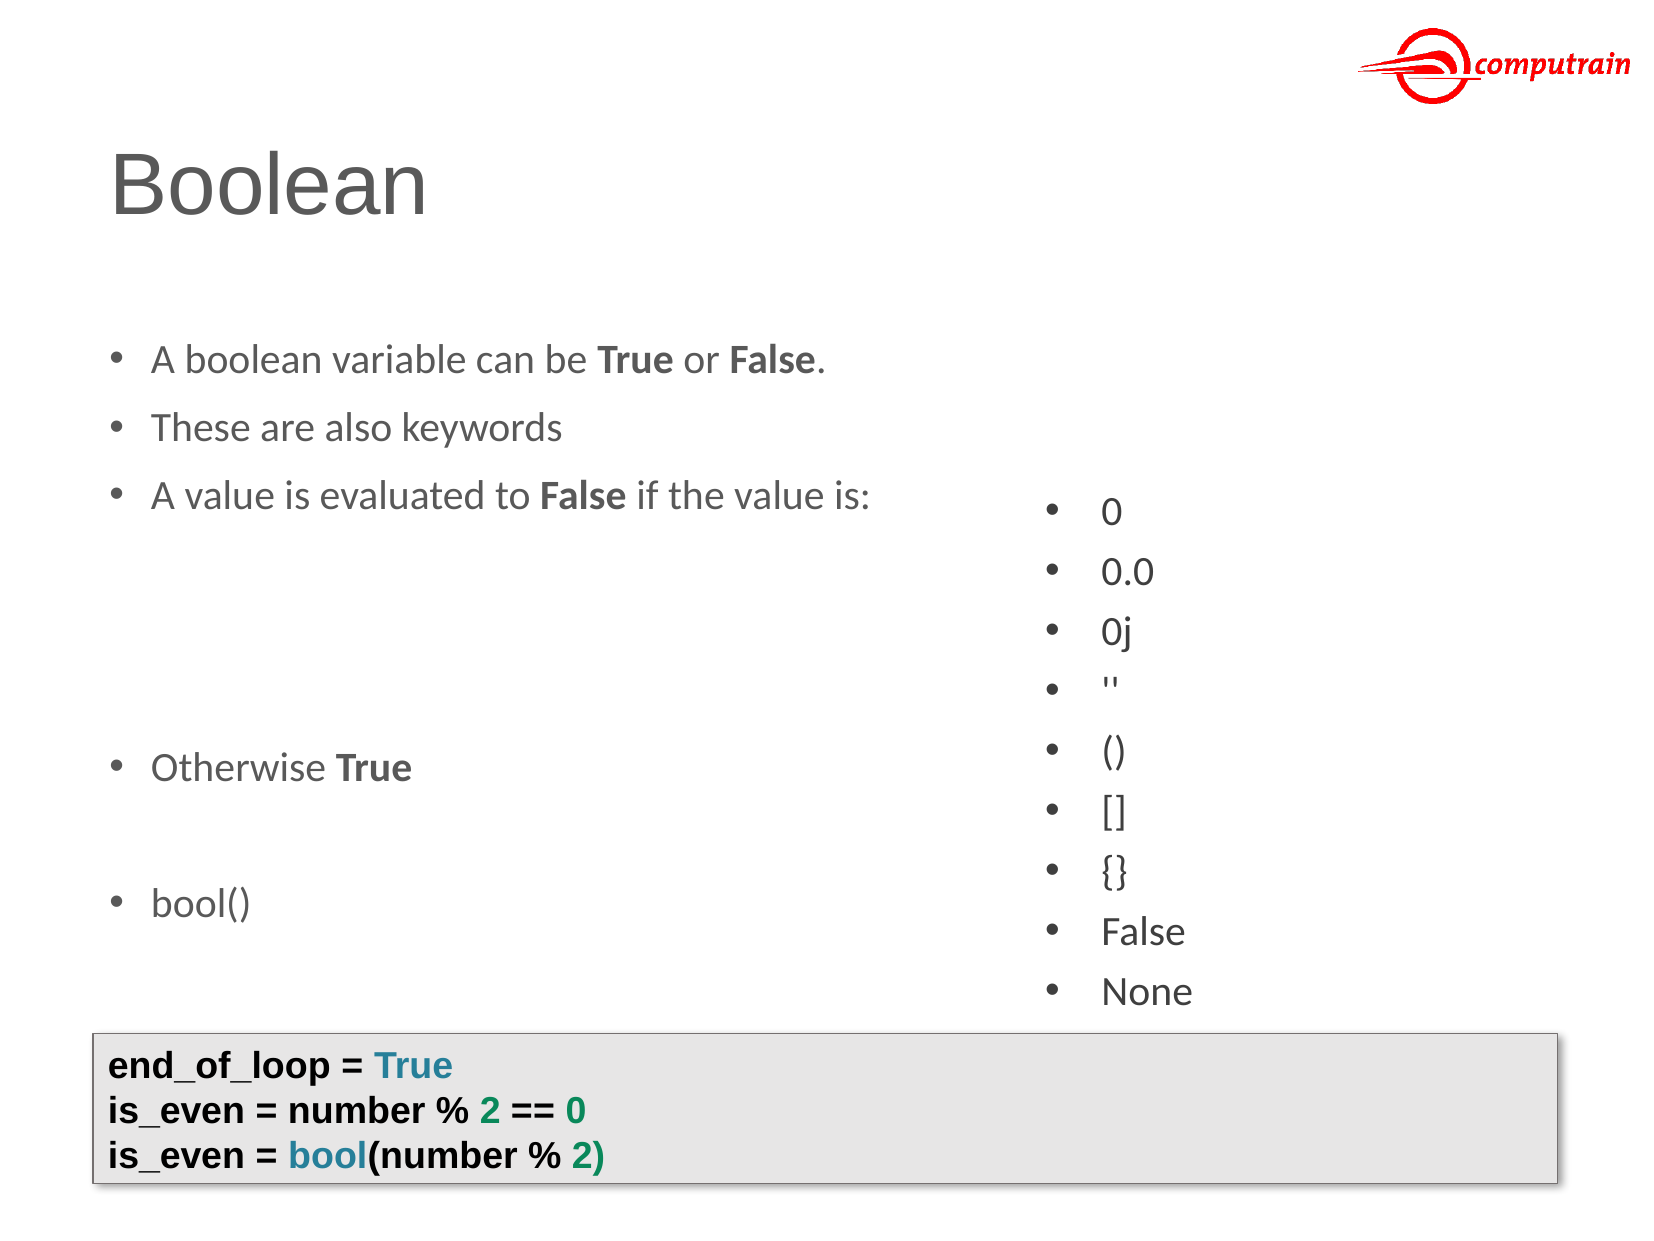

# Boolean
A boolean variable can be True or False.
These are also keywords
A value is evaluated to False if the value is:

Otherwise True

bool()
0
0.0
0j
''
()
[]
{}
False
None

end_of_loop = True
is_even = number % 2 == 0
is_even = bool(number % 2)